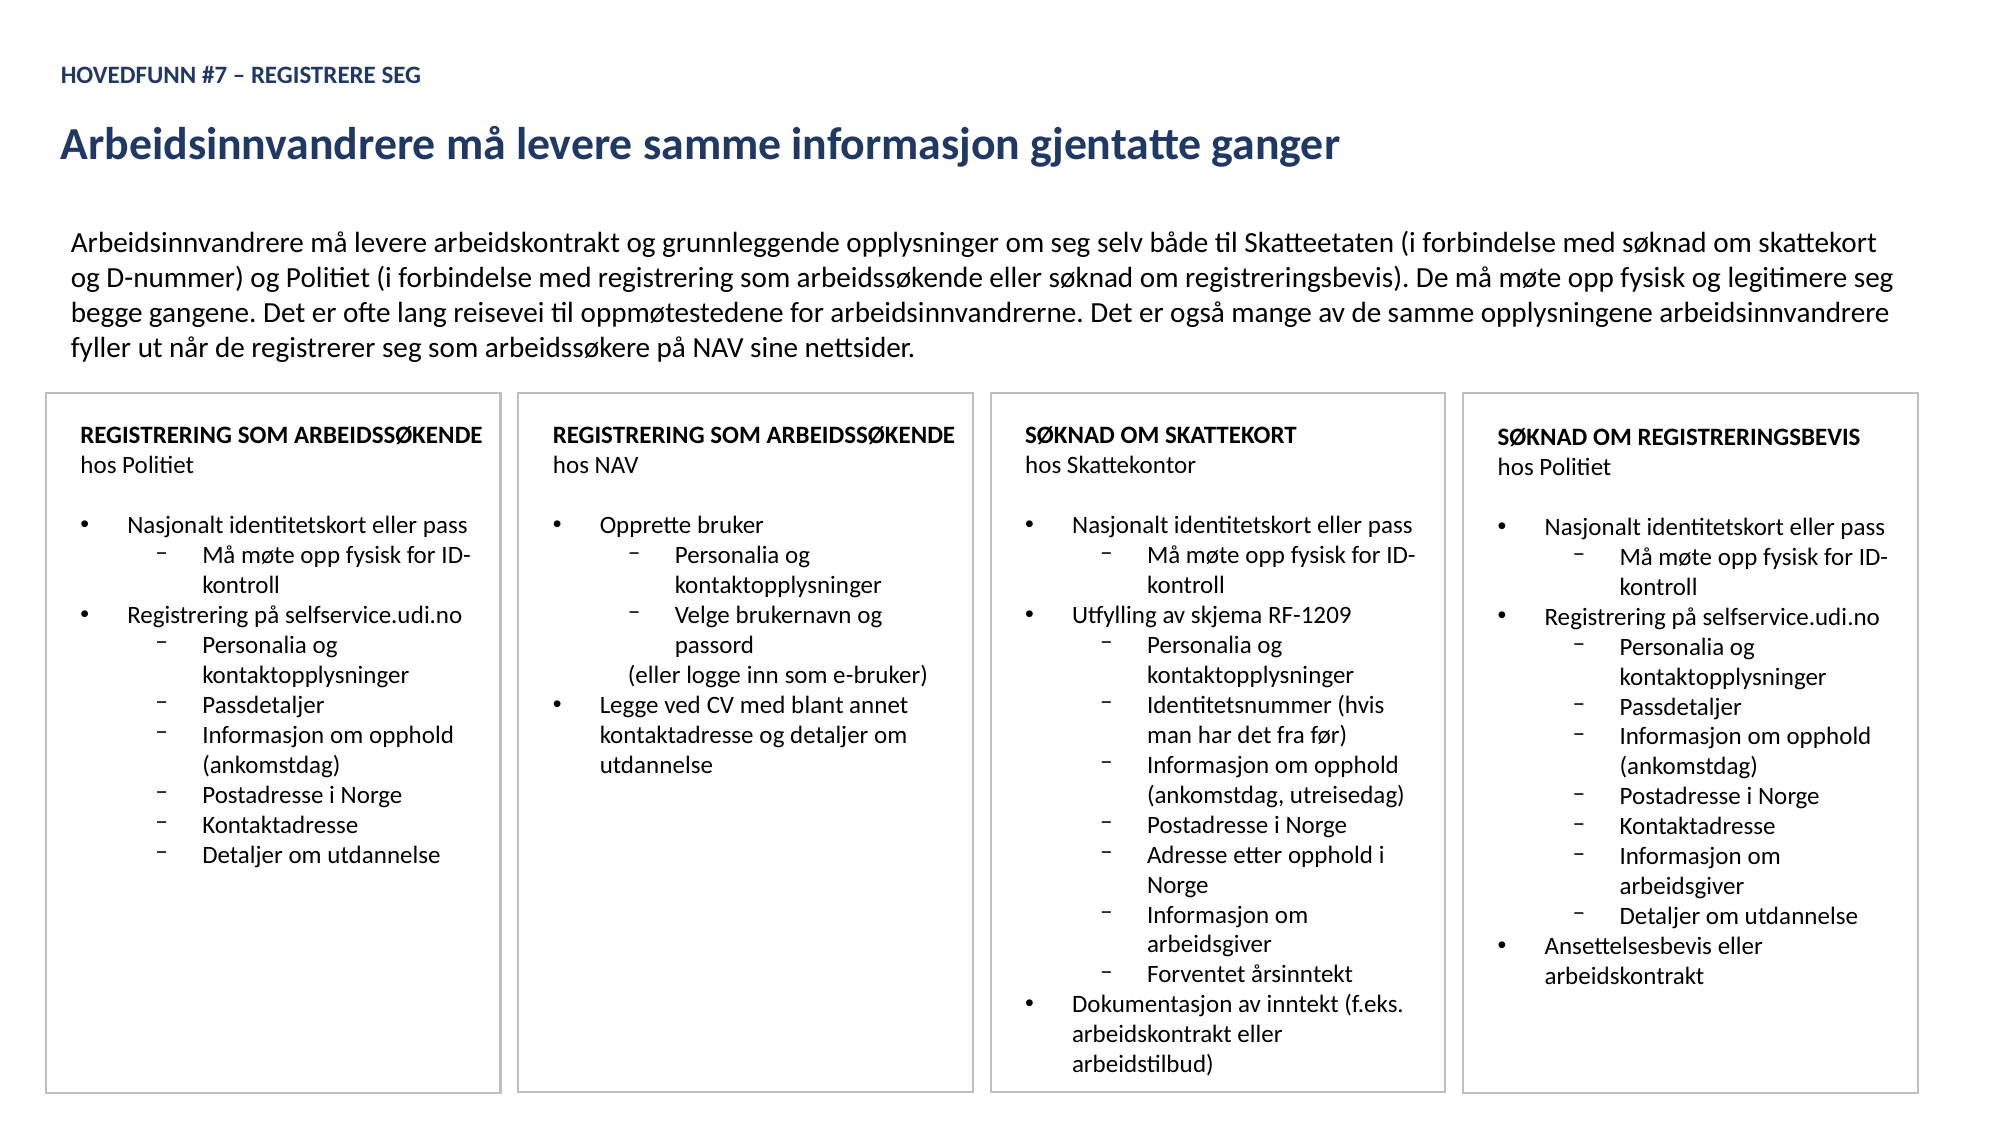

HOVEDFUNN #7 – REGISTRERE SEG
Arbeidsinnvandrere må levere samme informasjon gjentatte ganger
Arbeidsinnvandrere må levere arbeidskontrakt og grunnleggende opplysninger om seg selv både til Skatteetaten (i forbindelse med søknad om skattekort og D-nummer) og Politiet (i forbindelse med registrering som arbeidssøkende eller søknad om registreringsbevis). De må møte opp fysisk og legitimere seg begge gangene. Det er ofte lang reisevei til oppmøtestedene for arbeidsinnvandrerne. Det er også mange av de samme opplysningene arbeidsinnvandrere fyller ut når de registrerer seg som arbeidssøkere på NAV sine nettsider.

REGISTRERING SOM ARBEIDSSØKENDE
hos Politiet

Nasjonalt identitetskort eller pass
Må møte opp fysisk for ID-kontroll
Registrering på selfservice.udi.no
Personalia og kontaktopplysninger
Passdetaljer
Informasjon om opphold (ankomstdag)
Postadresse i Norge
Kontaktadresse
Detaljer om utdannelse

REGISTRERING SOM ARBEIDSSØKENDE
hos NAV

Opprette bruker
Personalia og kontaktopplysninger
Velge brukernavn og passord
(eller logge inn som e-bruker)
Legge ved CV med blant annet kontaktadresse og detaljer om utdannelse

SØKNAD OM SKATTEKORT
hos Skattekontor

Nasjonalt identitetskort eller pass
Må møte opp fysisk for ID-kontroll
Utfylling av skjema RF-1209
Personalia og kontaktopplysninger
Identitetsnummer (hvis man har det fra før)
Informasjon om opphold (ankomstdag, utreisedag)
Postadresse i Norge
Adresse etter opphold i Norge
Informasjon om arbeidsgiver
Forventet årsinntekt
Dokumentasjon av inntekt (f.eks. arbeidskontrakt eller arbeidstilbud)

SØKNAD OM REGISTRERINGSBEVIS
hos Politiet

Nasjonalt identitetskort eller pass
Må møte opp fysisk for ID-kontroll
Registrering på selfservice.udi.no
Personalia og kontaktopplysninger
Passdetaljer
Informasjon om opphold (ankomstdag)
Postadresse i Norge
Kontaktadresse
Informasjon om arbeidsgiver
Detaljer om utdannelse
Ansettelsesbevis eller arbeidskontrakt

40